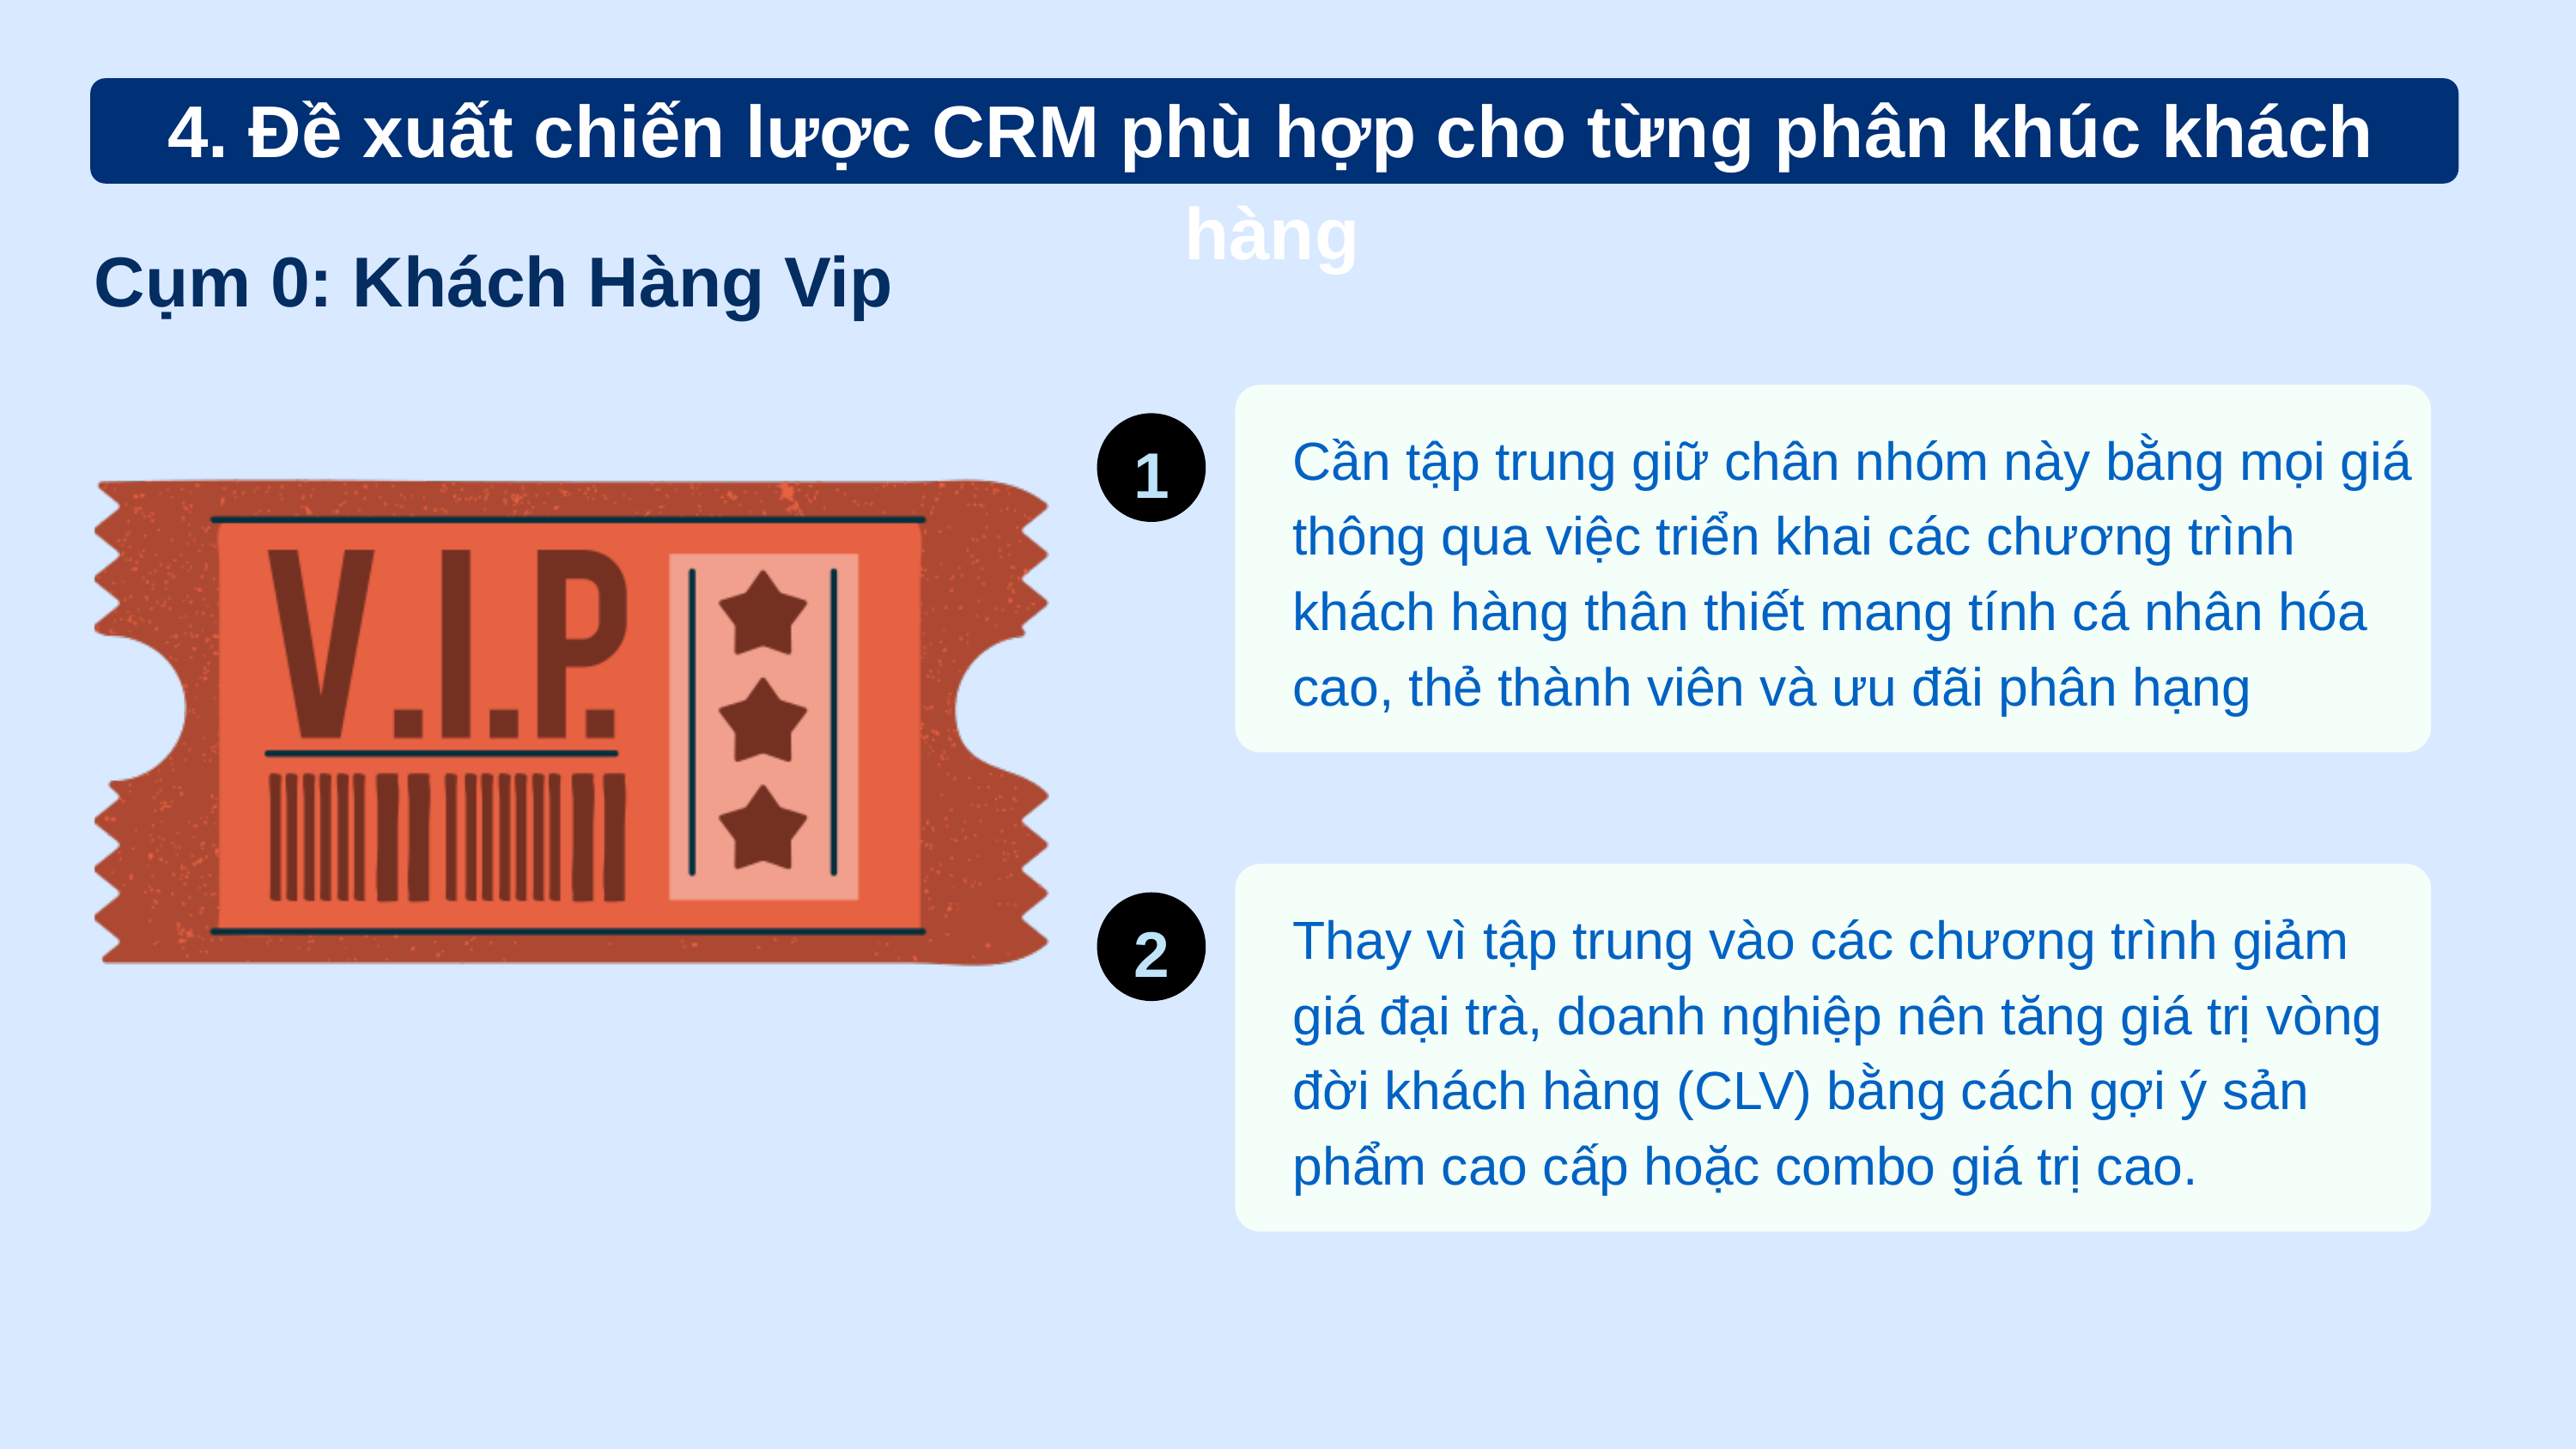

4. Đề xuất chiến lược CRM phù hợp cho từng phân khúc khách hàng
Cụm 0: Khách Hàng Vip

1

Cần tập trung giữ chân nhóm này bằng mọi giá thông qua việc triển khai các chương trình khách hàng thân thiết mang tính cá nhân hóa cao, thẻ thành viên và ưu đãi phân hạng

2

Thay vì tập trung vào các chương trình giảm giá đại trà, doanh nghiệp nên tăng giá trị vòng đời khách hàng (CLV) bằng cách gợi ý sản phẩm cao cấp hoặc combo giá trị cao.